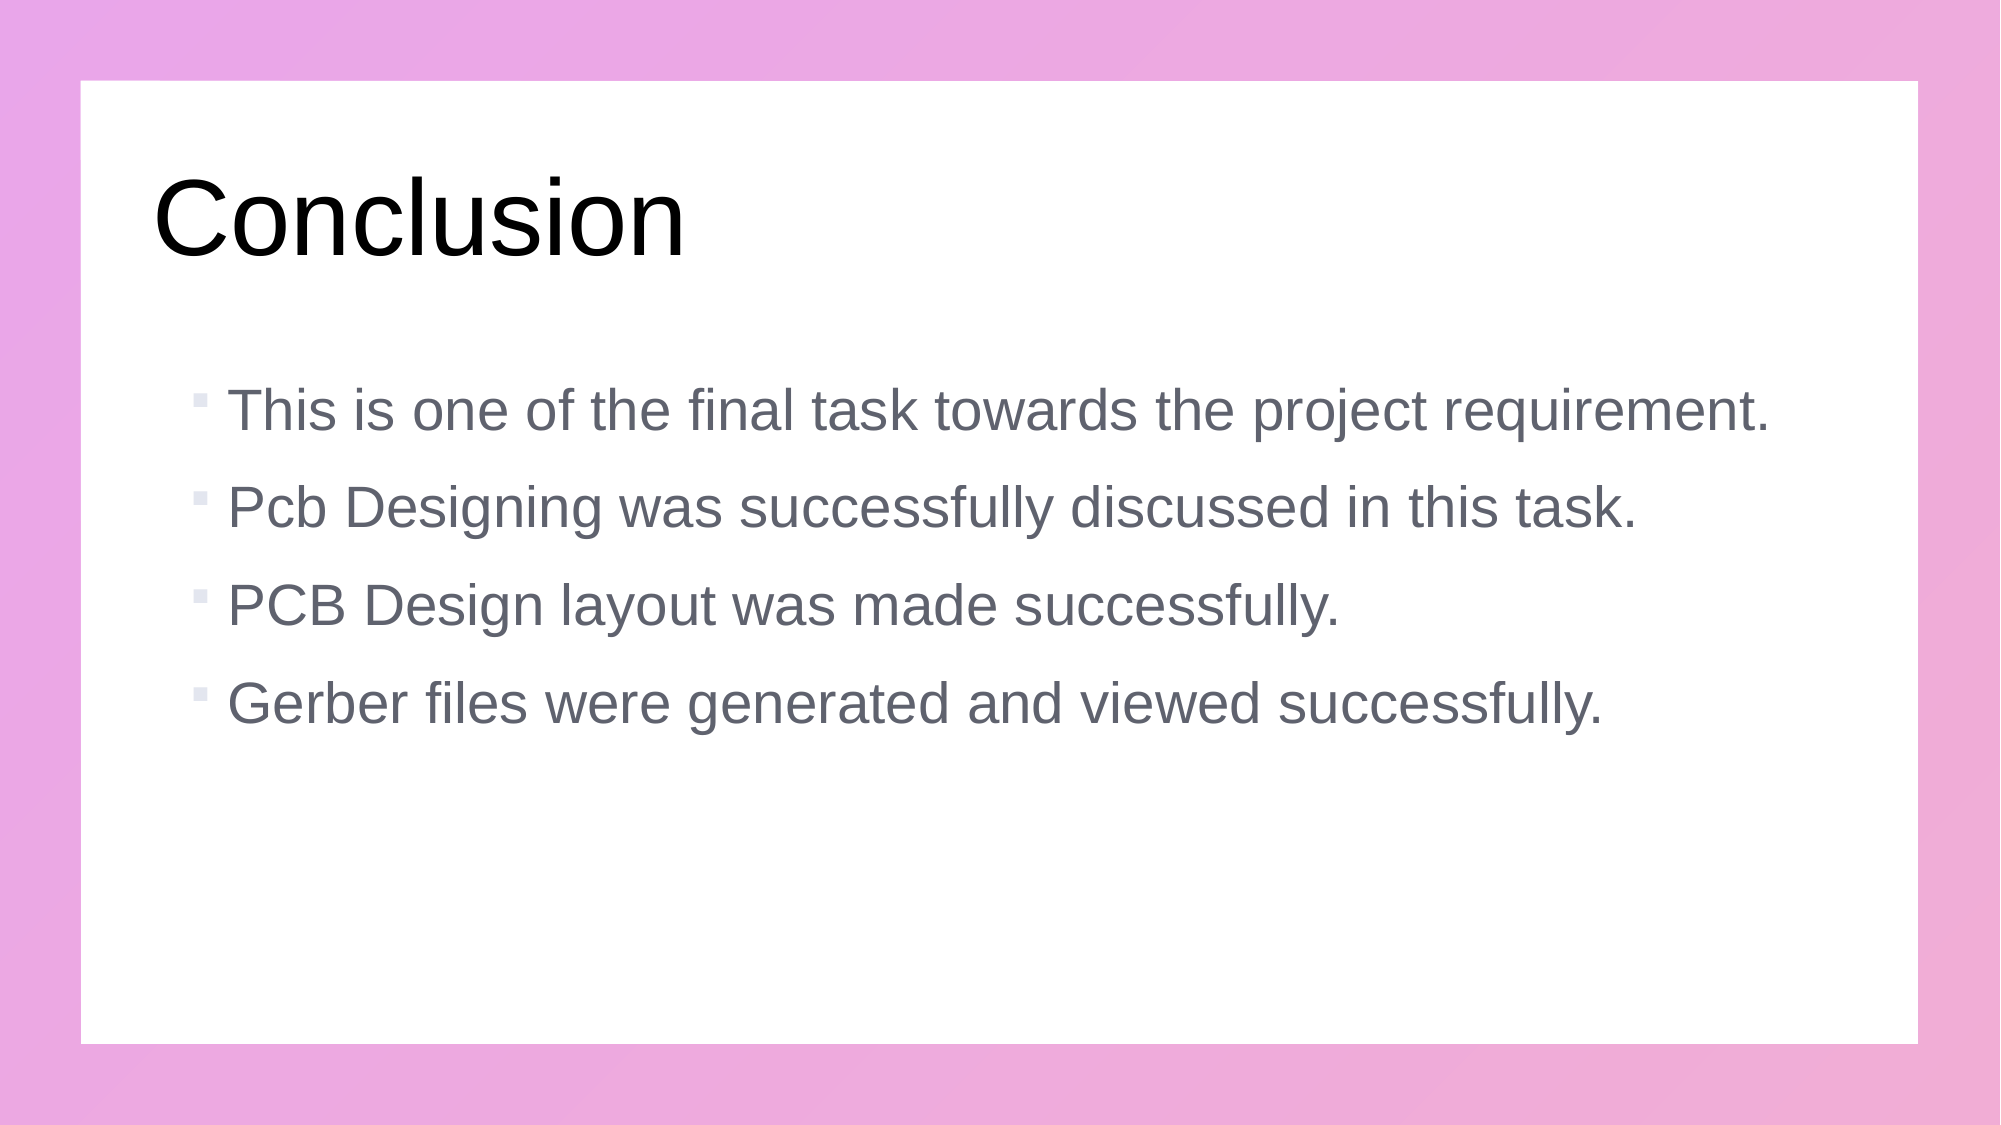

# Conclusion
This is one of the final task towards the project requirement.
Pcb Designing was successfully discussed in this task.
PCB Design layout was made successfully.
Gerber files were generated and viewed successfully.